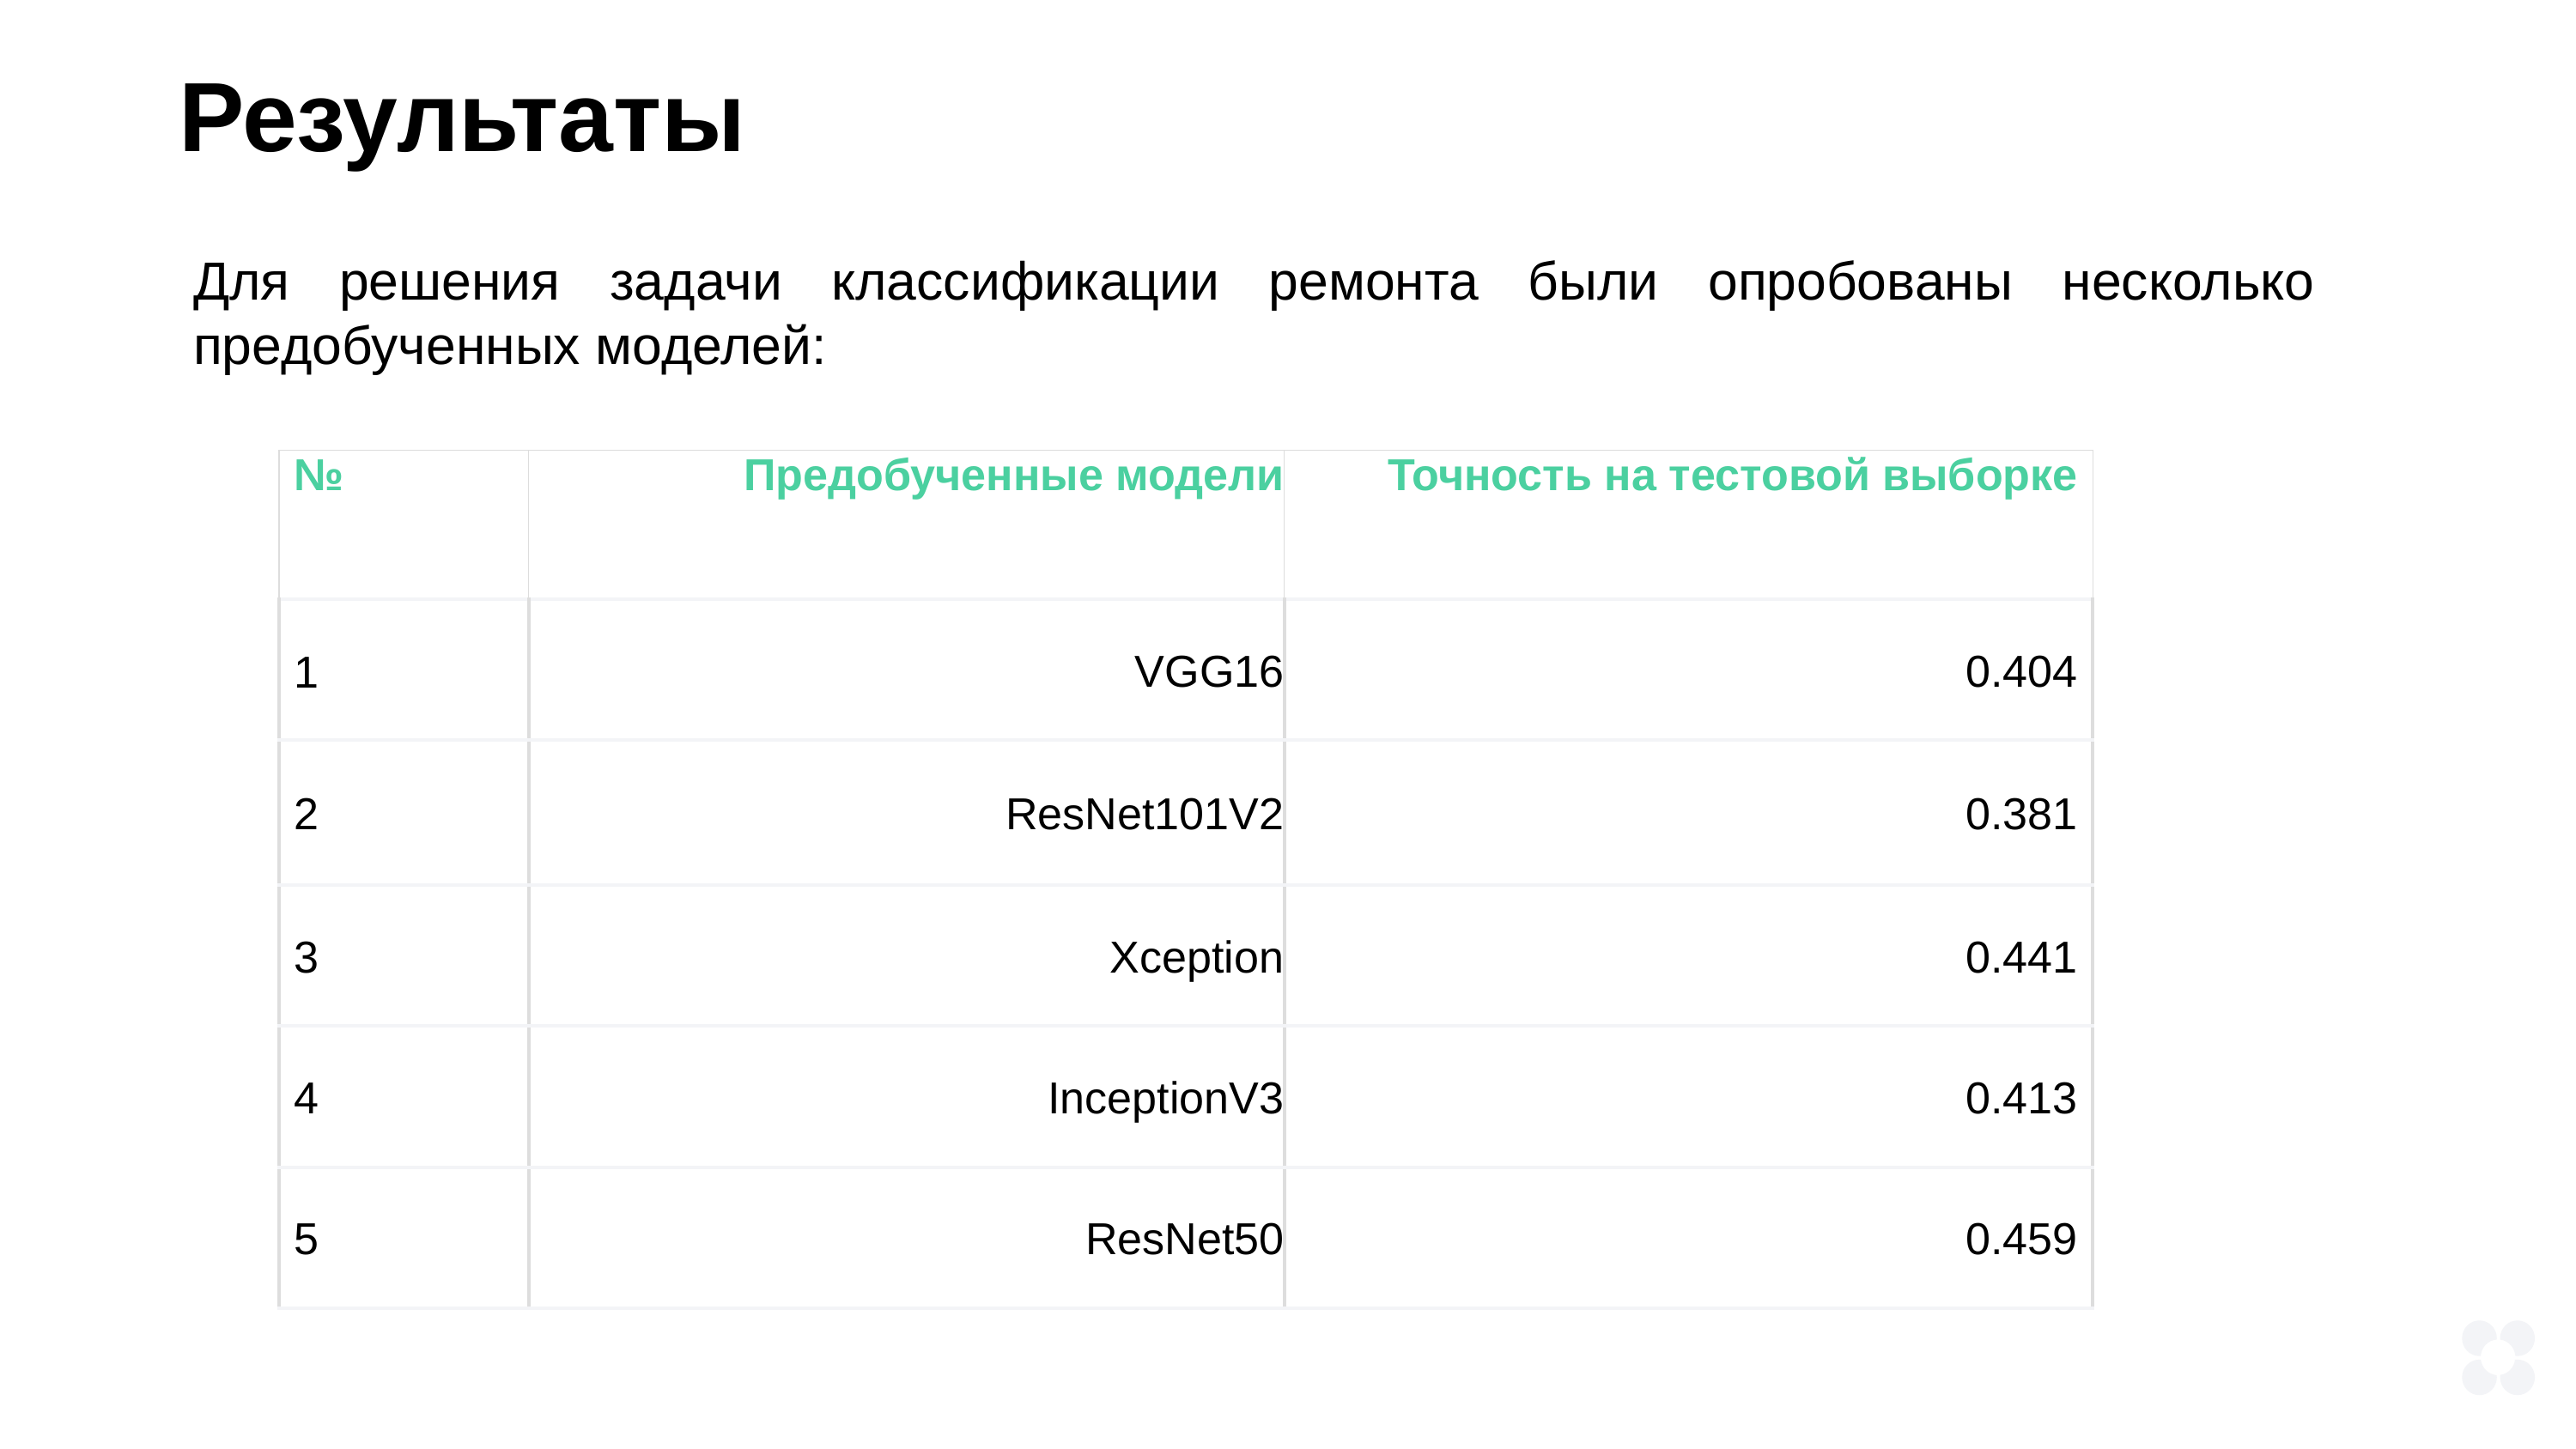

Результаты
Для решения задачи классификации ремонта были опробованы несколько предобученных моделей:
| № | Предобученные модели | Точность на тестовой выборке |
| --- | --- | --- |
| 1 | VGG16 | 0.404 |
| 2 | ResNet101V2 | 0.381 |
| 3 | Xception | 0.441 |
| 4 | InceptionV3 | 0.413 |
| 5 | ResNet50 | 0.459 |